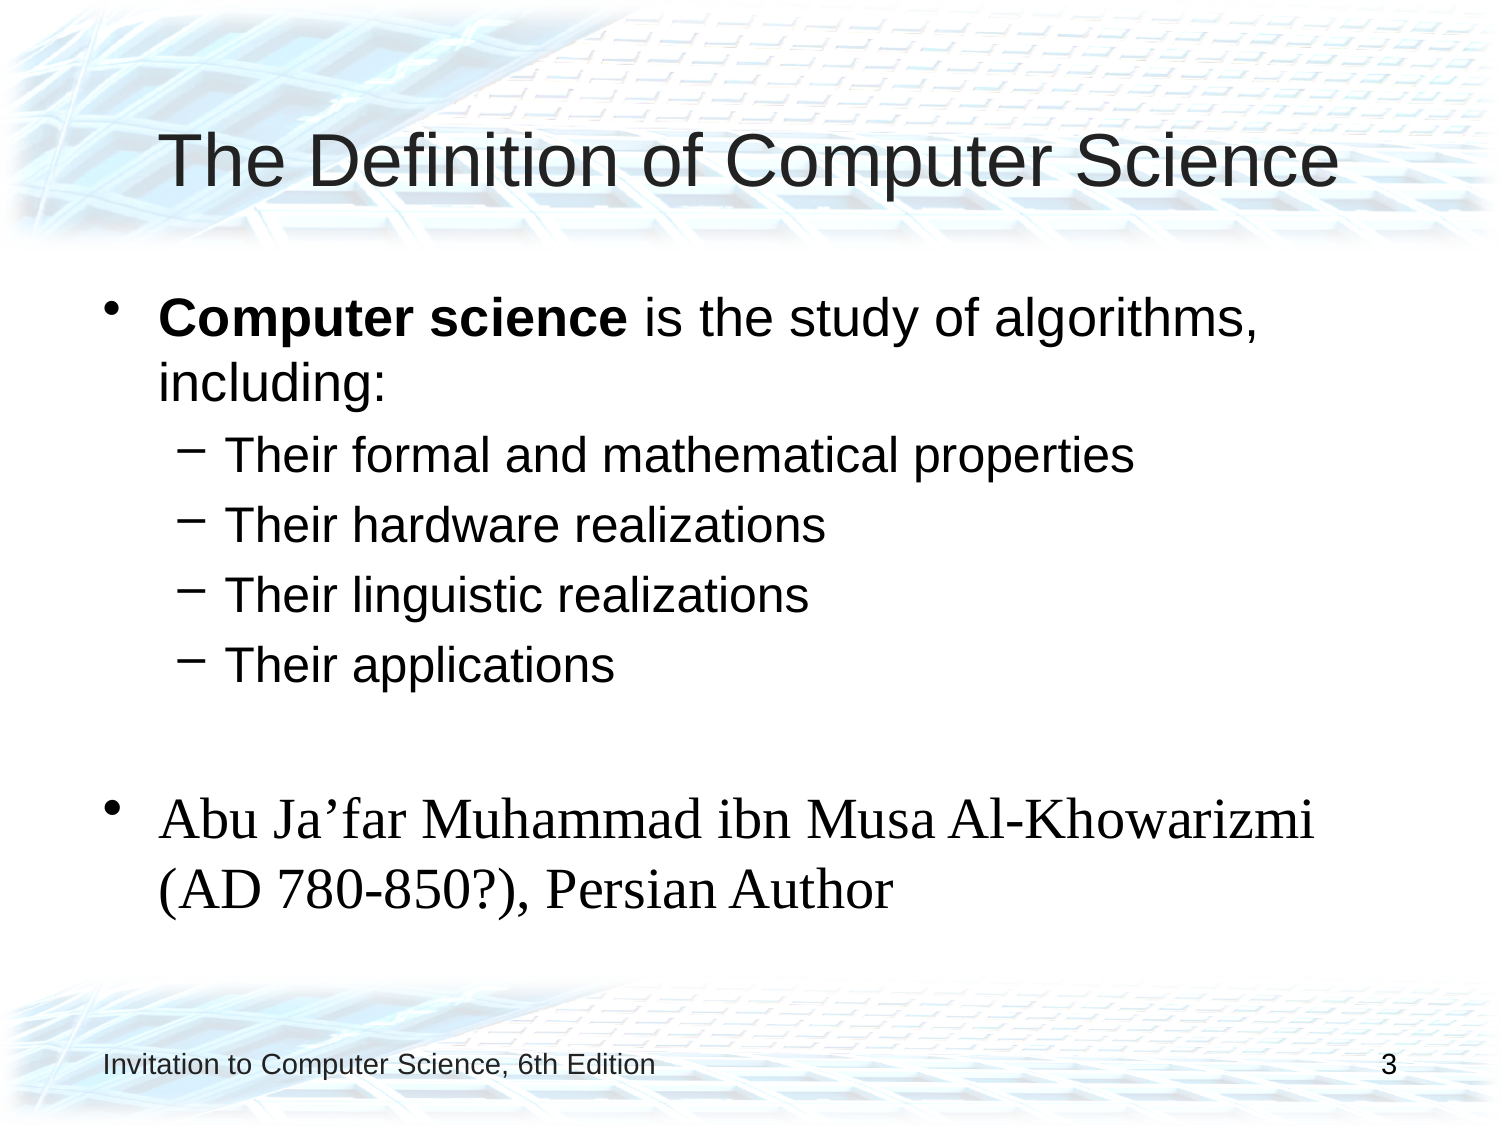

# The Definition of Computer Science
Computer science is the study of algorithms, including:
Their formal and mathematical properties
Their hardware realizations
Their linguistic realizations
Their applications

Abu Ja’far Muhammad ibn Musa Al-Khowarizmi (AD 780-850?), Persian Author

Invitation to Computer Science, 6th Edition
3